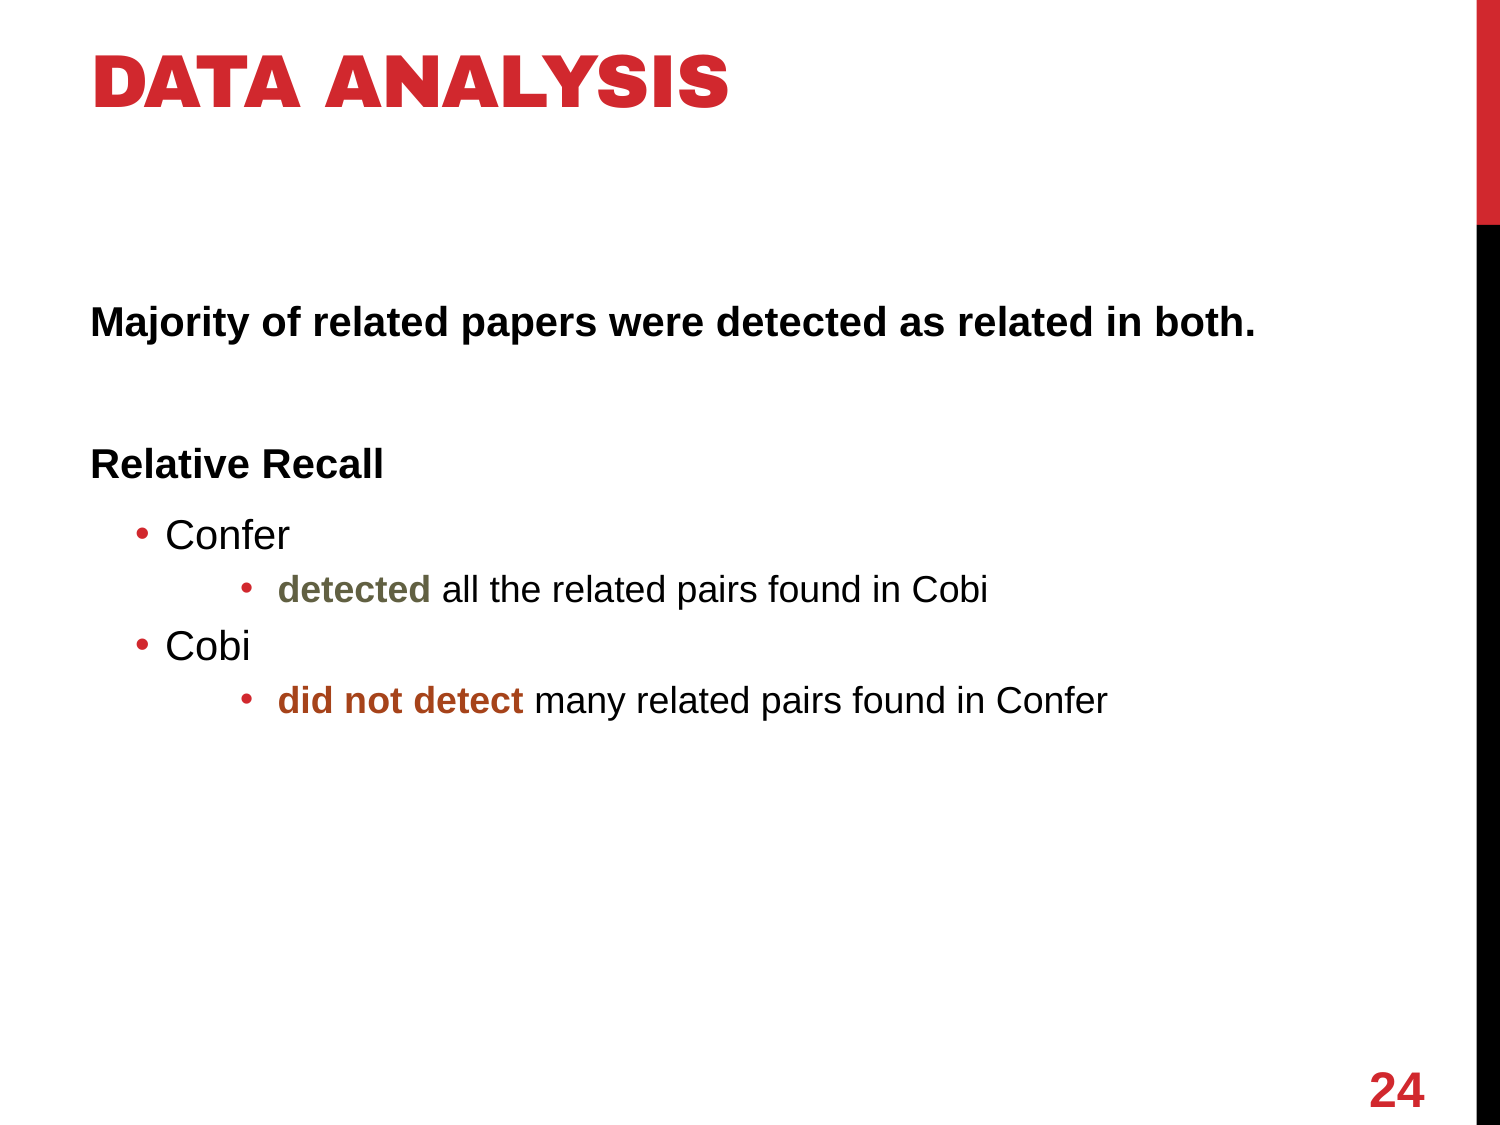

# Data Analysis
Majority of related papers were detected as related in both.

Relative Recall
Confer
detected all the related pairs found in Cobi
Cobi
did not detect many related pairs found in Confer
24